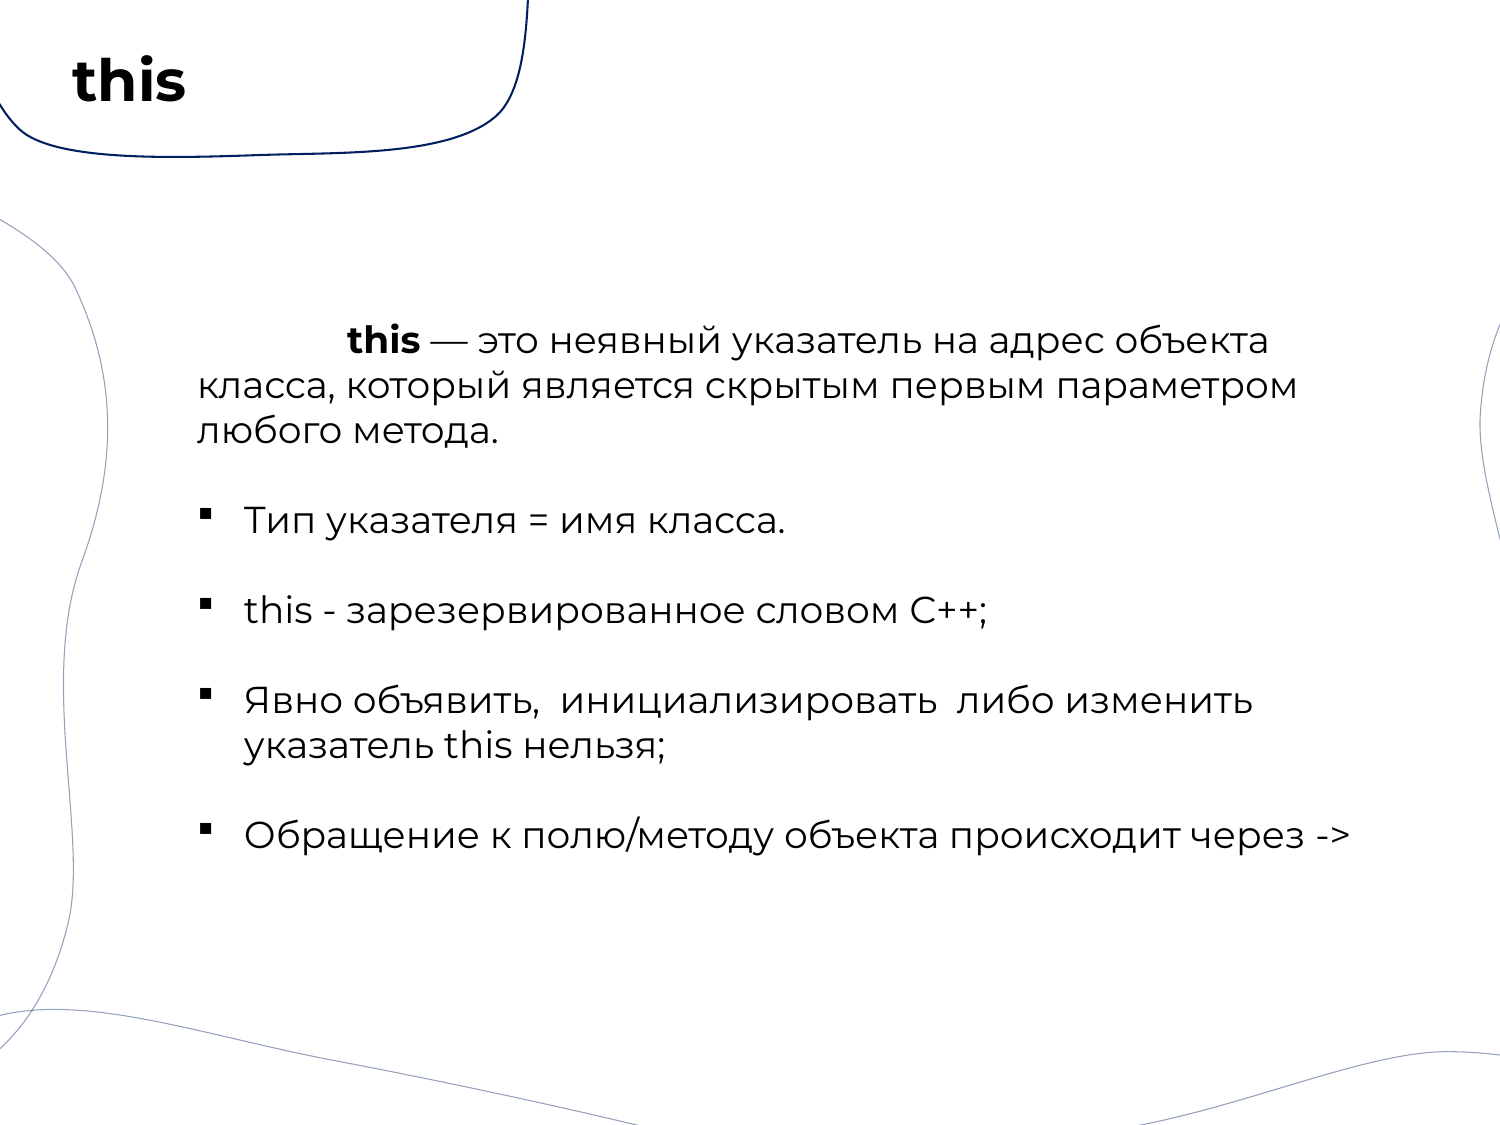

# this
	this — это неявный указатель на адрес объекта класса, который является скрытым первым параметром любого метода.

Тип указателя = имя класса.

this - зарезервированное словом С++;

Явно объявить,  инициализировать  либо изменить указатель this нельзя;

Обращение к полю/методу объекта происходит через ->